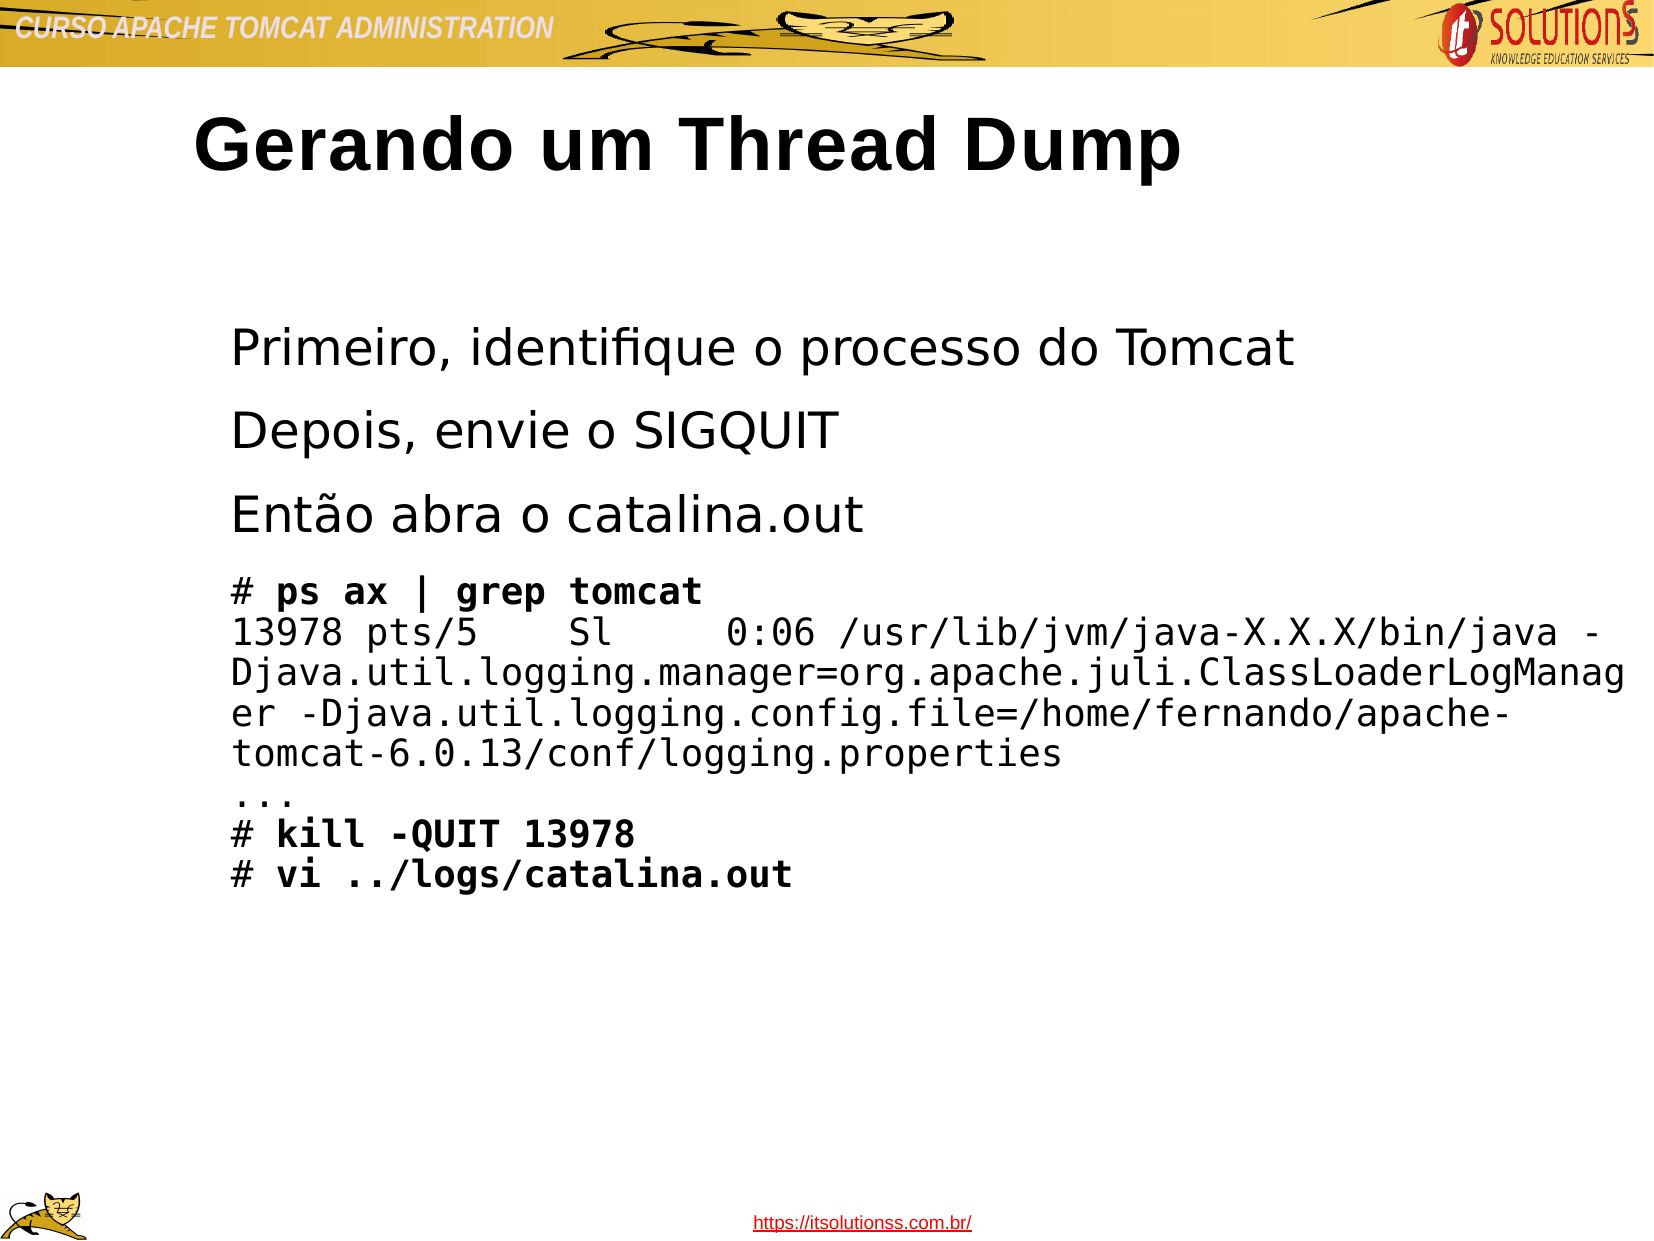

Gerando um Thread Dump
Primeiro, identifique o processo do Tomcat
Depois, envie o SIGQUIT
Então abra o catalina.out
# ps ax | grep tomcat 13978 pts/5    Sl     0:06 /usr/lib/jvm/java-X.X.X/bin/java -Djava.util.logging.manager=org.apache.juli.ClassLoaderLogManager -Djava.util.logging.config.file=/home/fernando/apache-tomcat-6.0.13/conf/logging.properties ... # kill -QUIT 13978 # vi ../logs/catalina.out